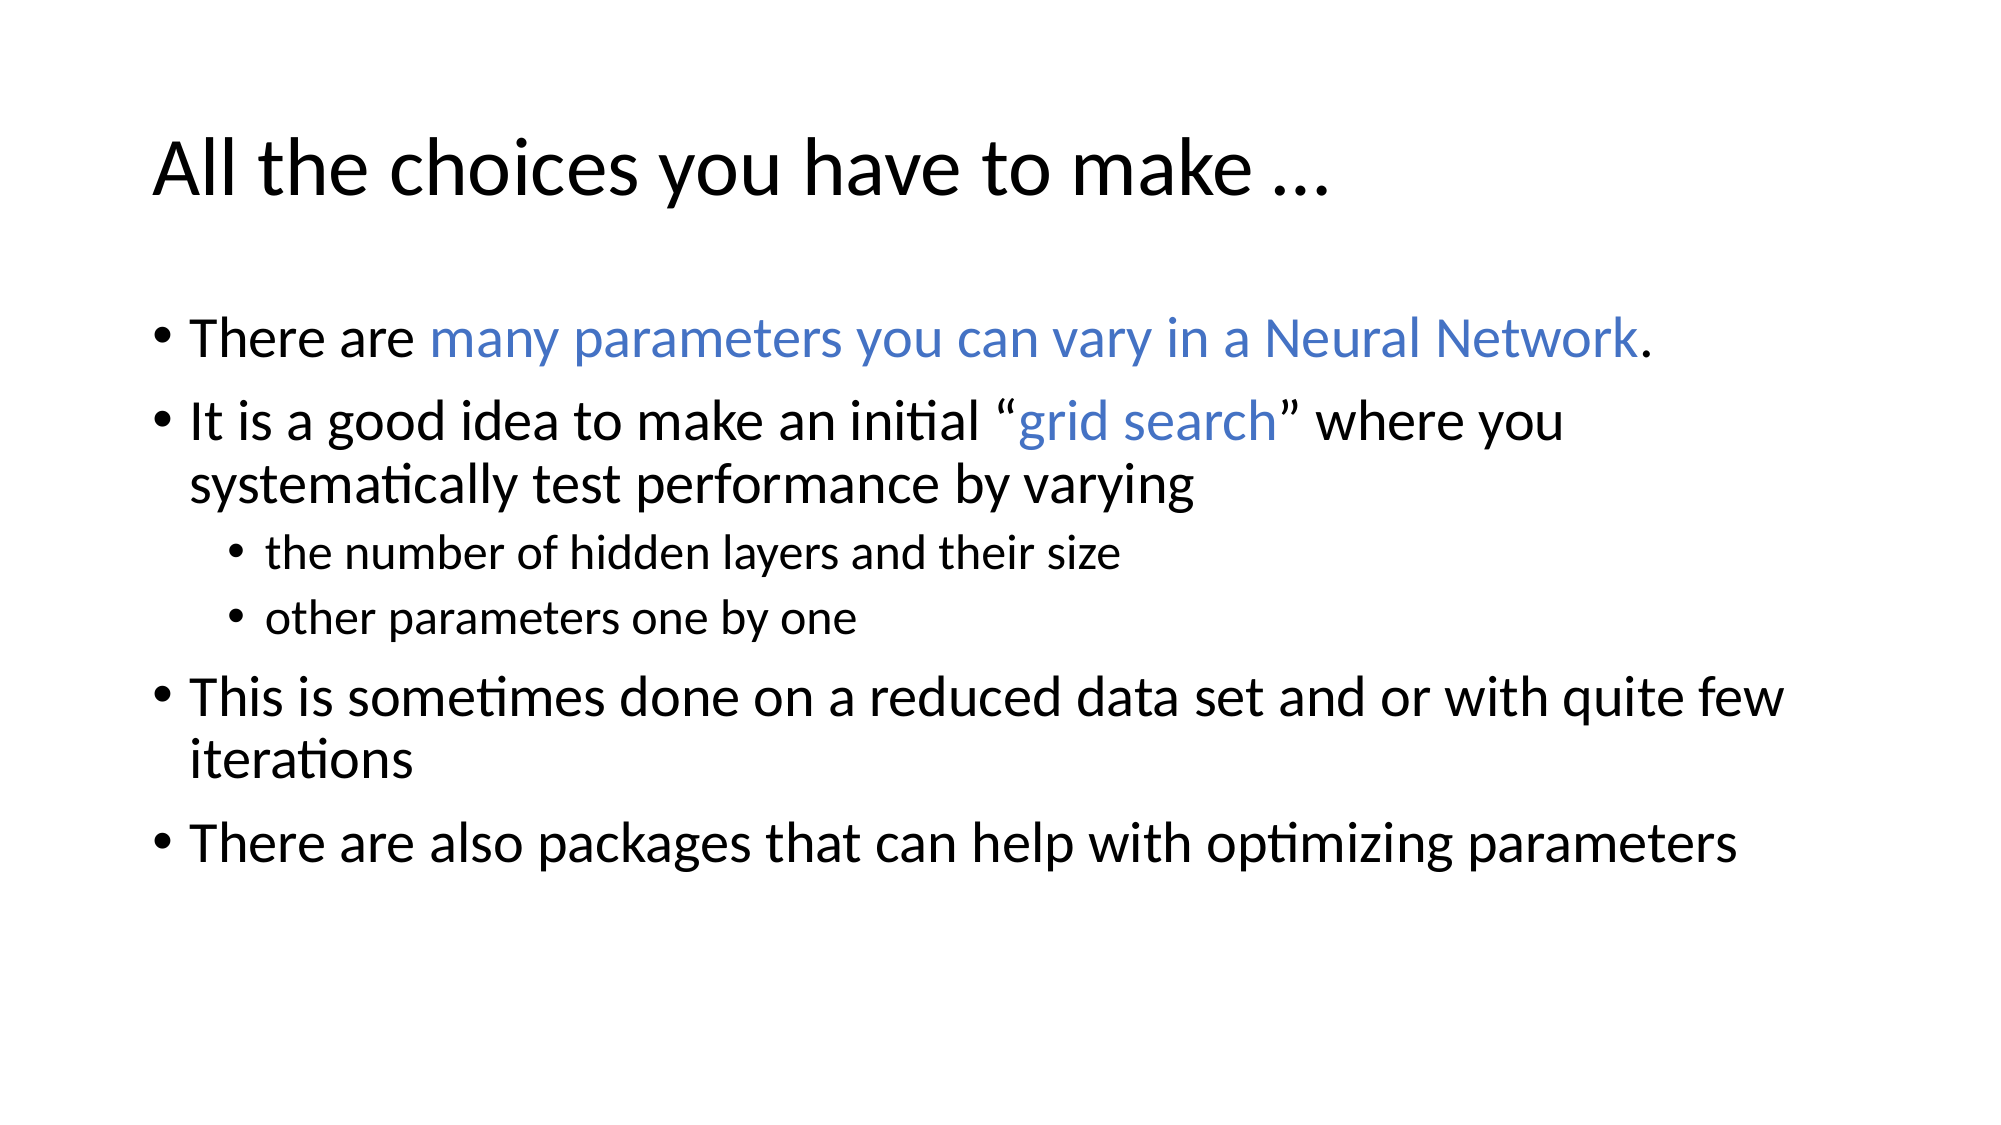

# All the choices you have to make …
There are many parameters you can vary in a Neural Network.
It is a good idea to make an initial “grid search” where you systematically test performance by varying
the number of hidden layers and their size
other parameters one by one
This is sometimes done on a reduced data set and or with quite few iterations
There are also packages that can help with optimizing parameters